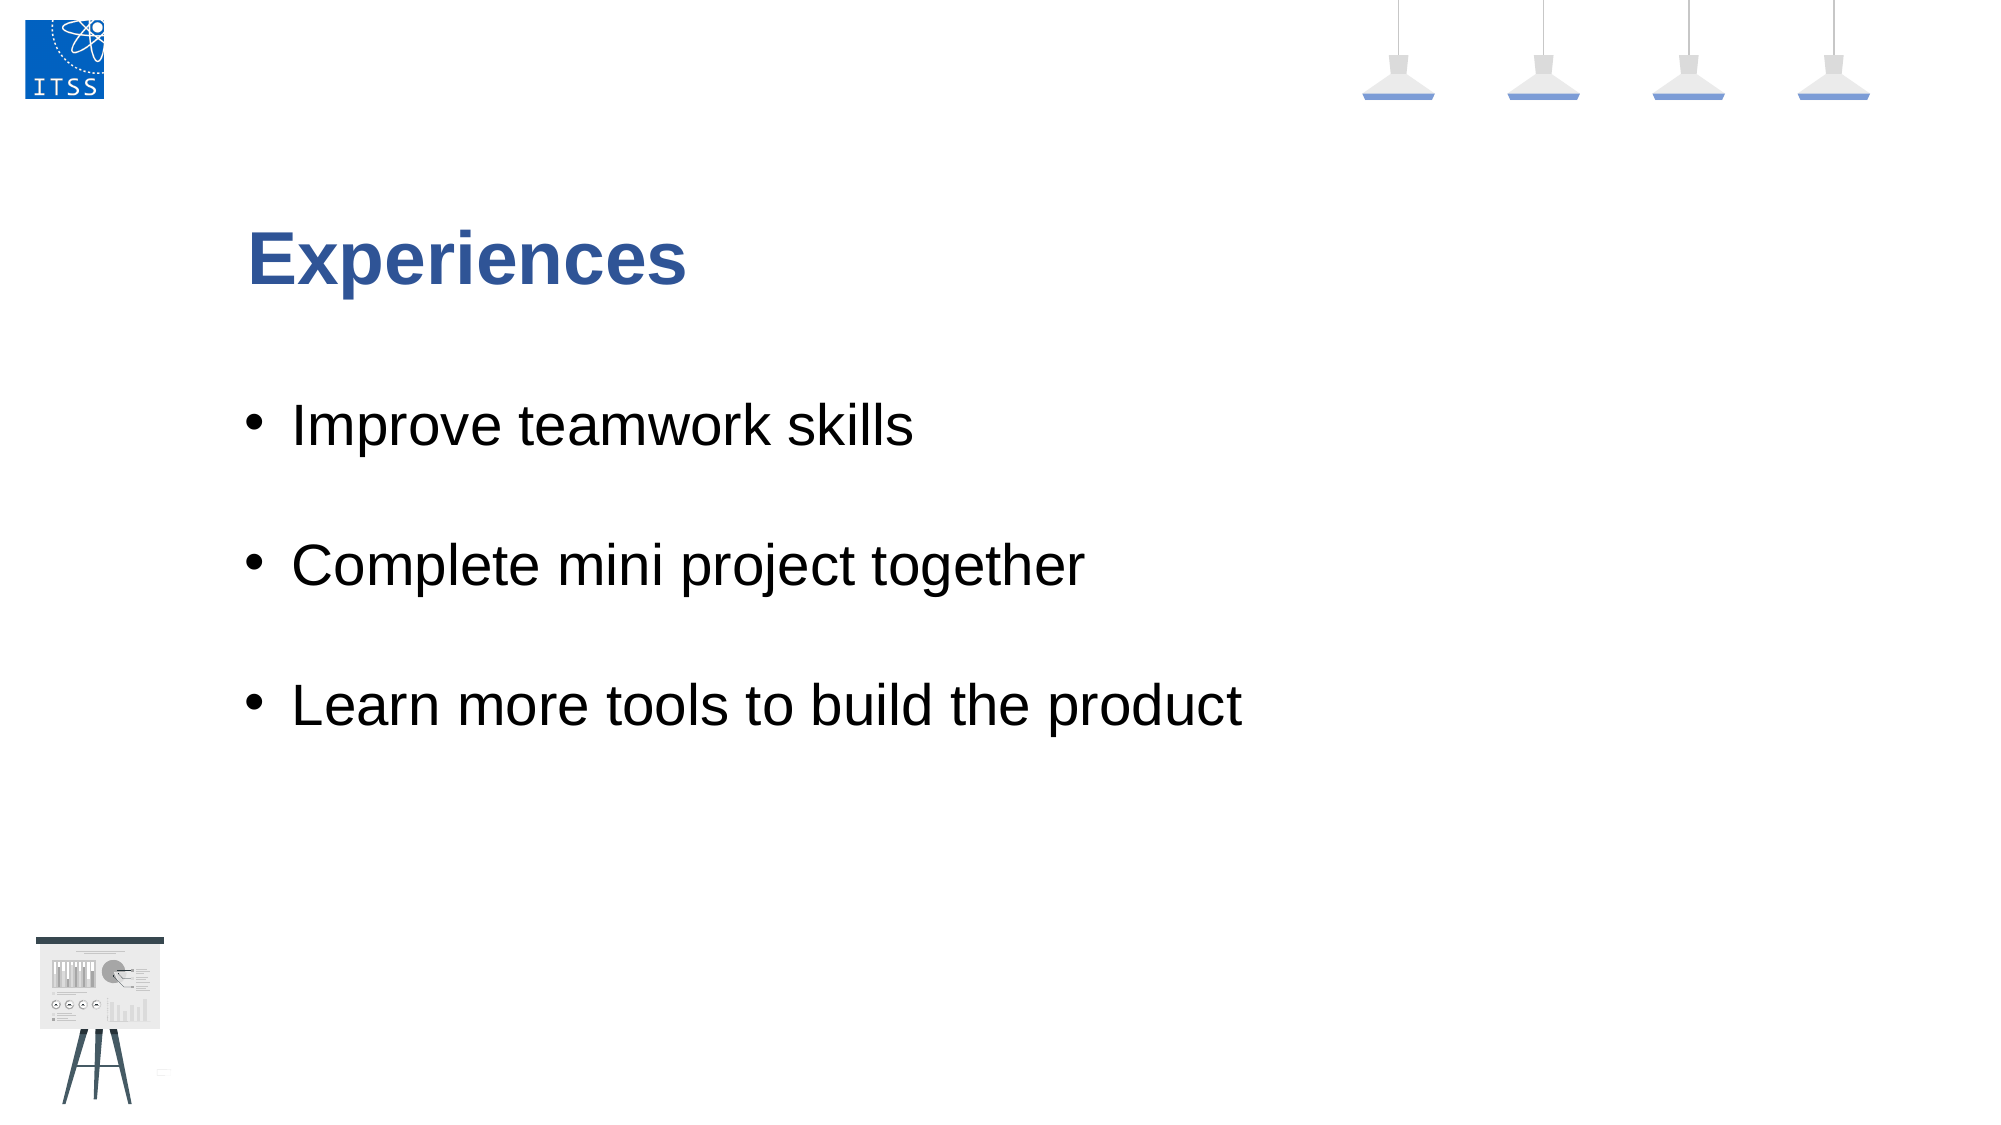

Experiences
Improve teamwork skills
Complete mini project together
Learn more tools to build the product